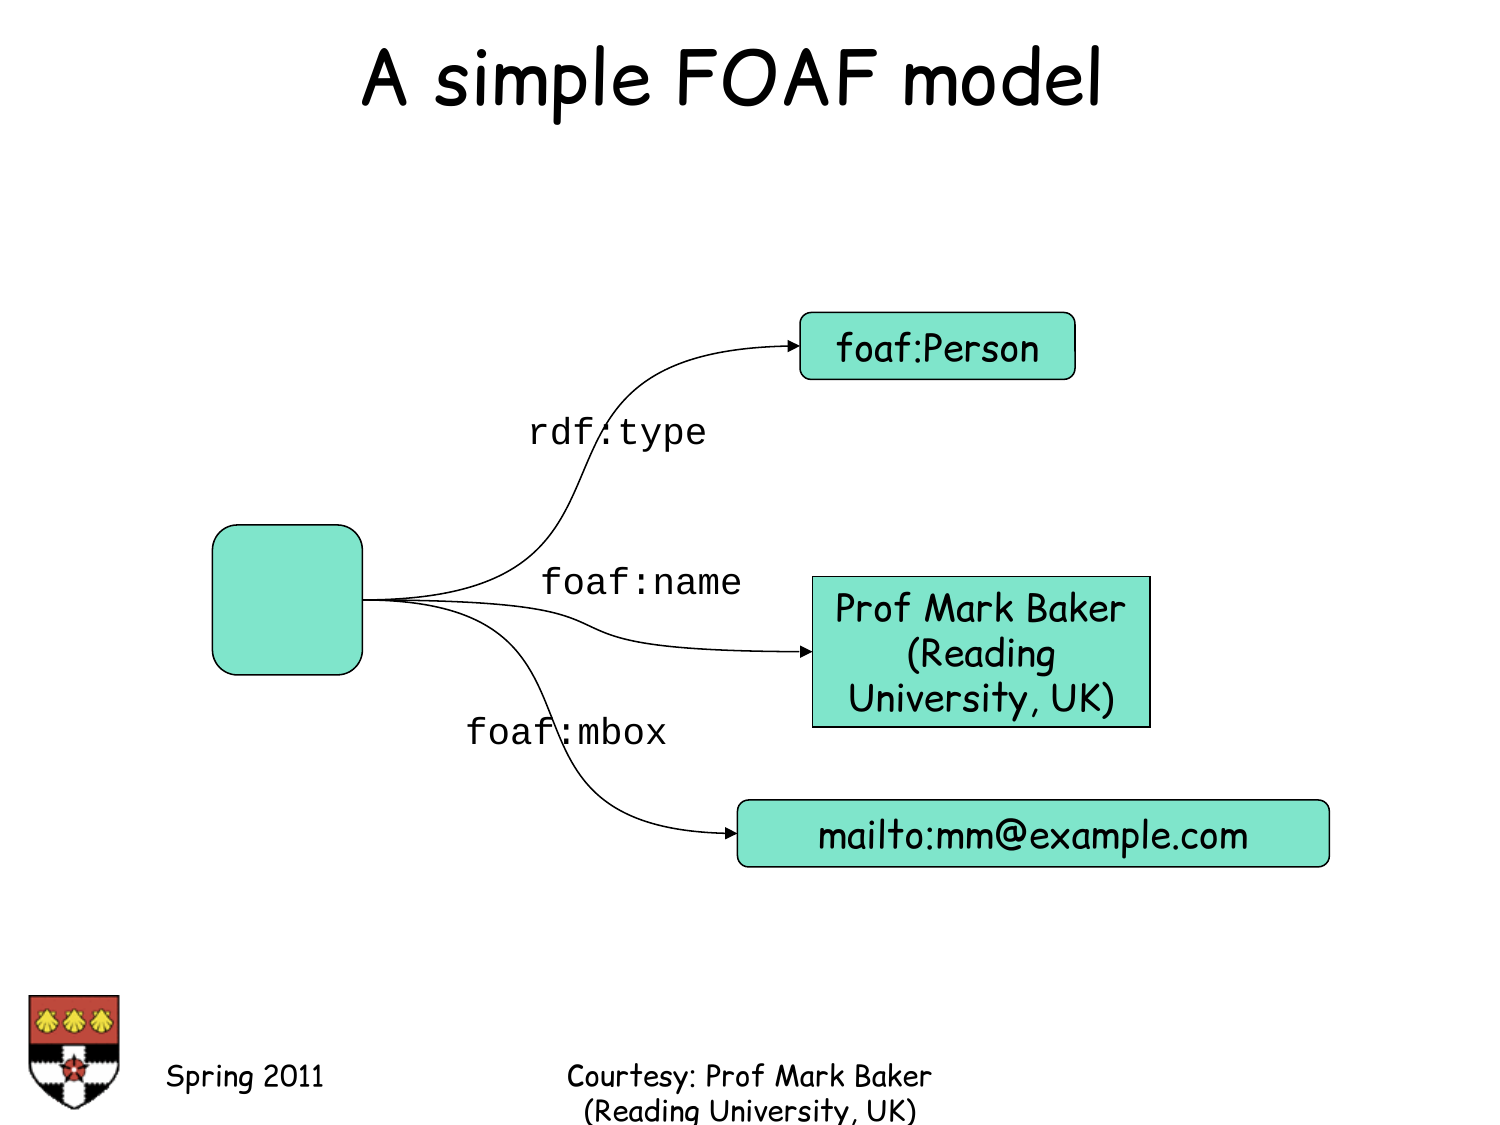

A simple FOAF model
foaf:Person
rdf:type

foaf:name
Prof Mark Baker (Reading University, UK)
foaf:mbox
mailto:mm@example.com
Spring 2011
Courtesy: Prof Mark Baker (Reading University, UK)